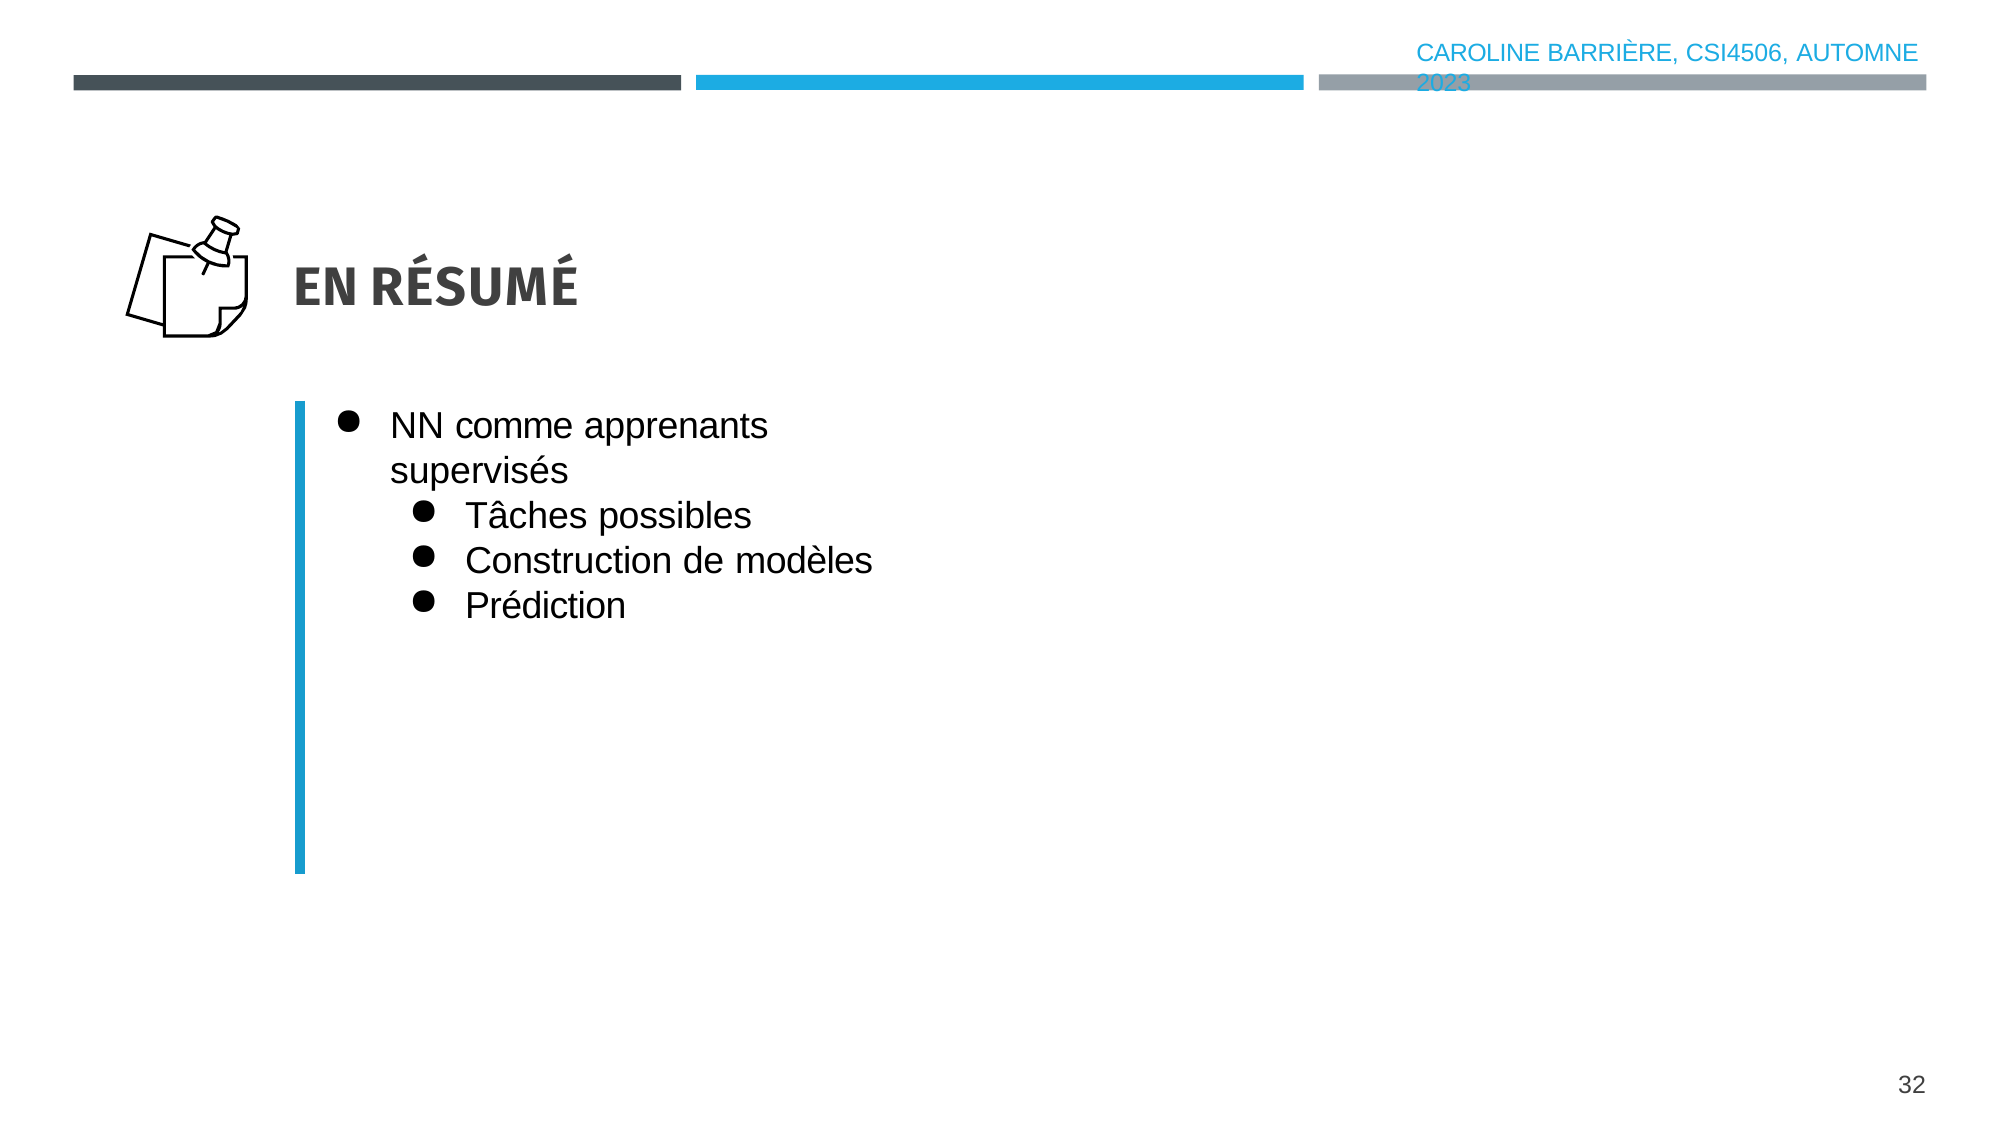

CAROLINE BARRIÈRE, CSI4506, AUTOMNE 2023

# EN RÉSUMÉ
NN comme apprenants supervisés
Tâches possibles
Construction de modèles
Prédiction

32